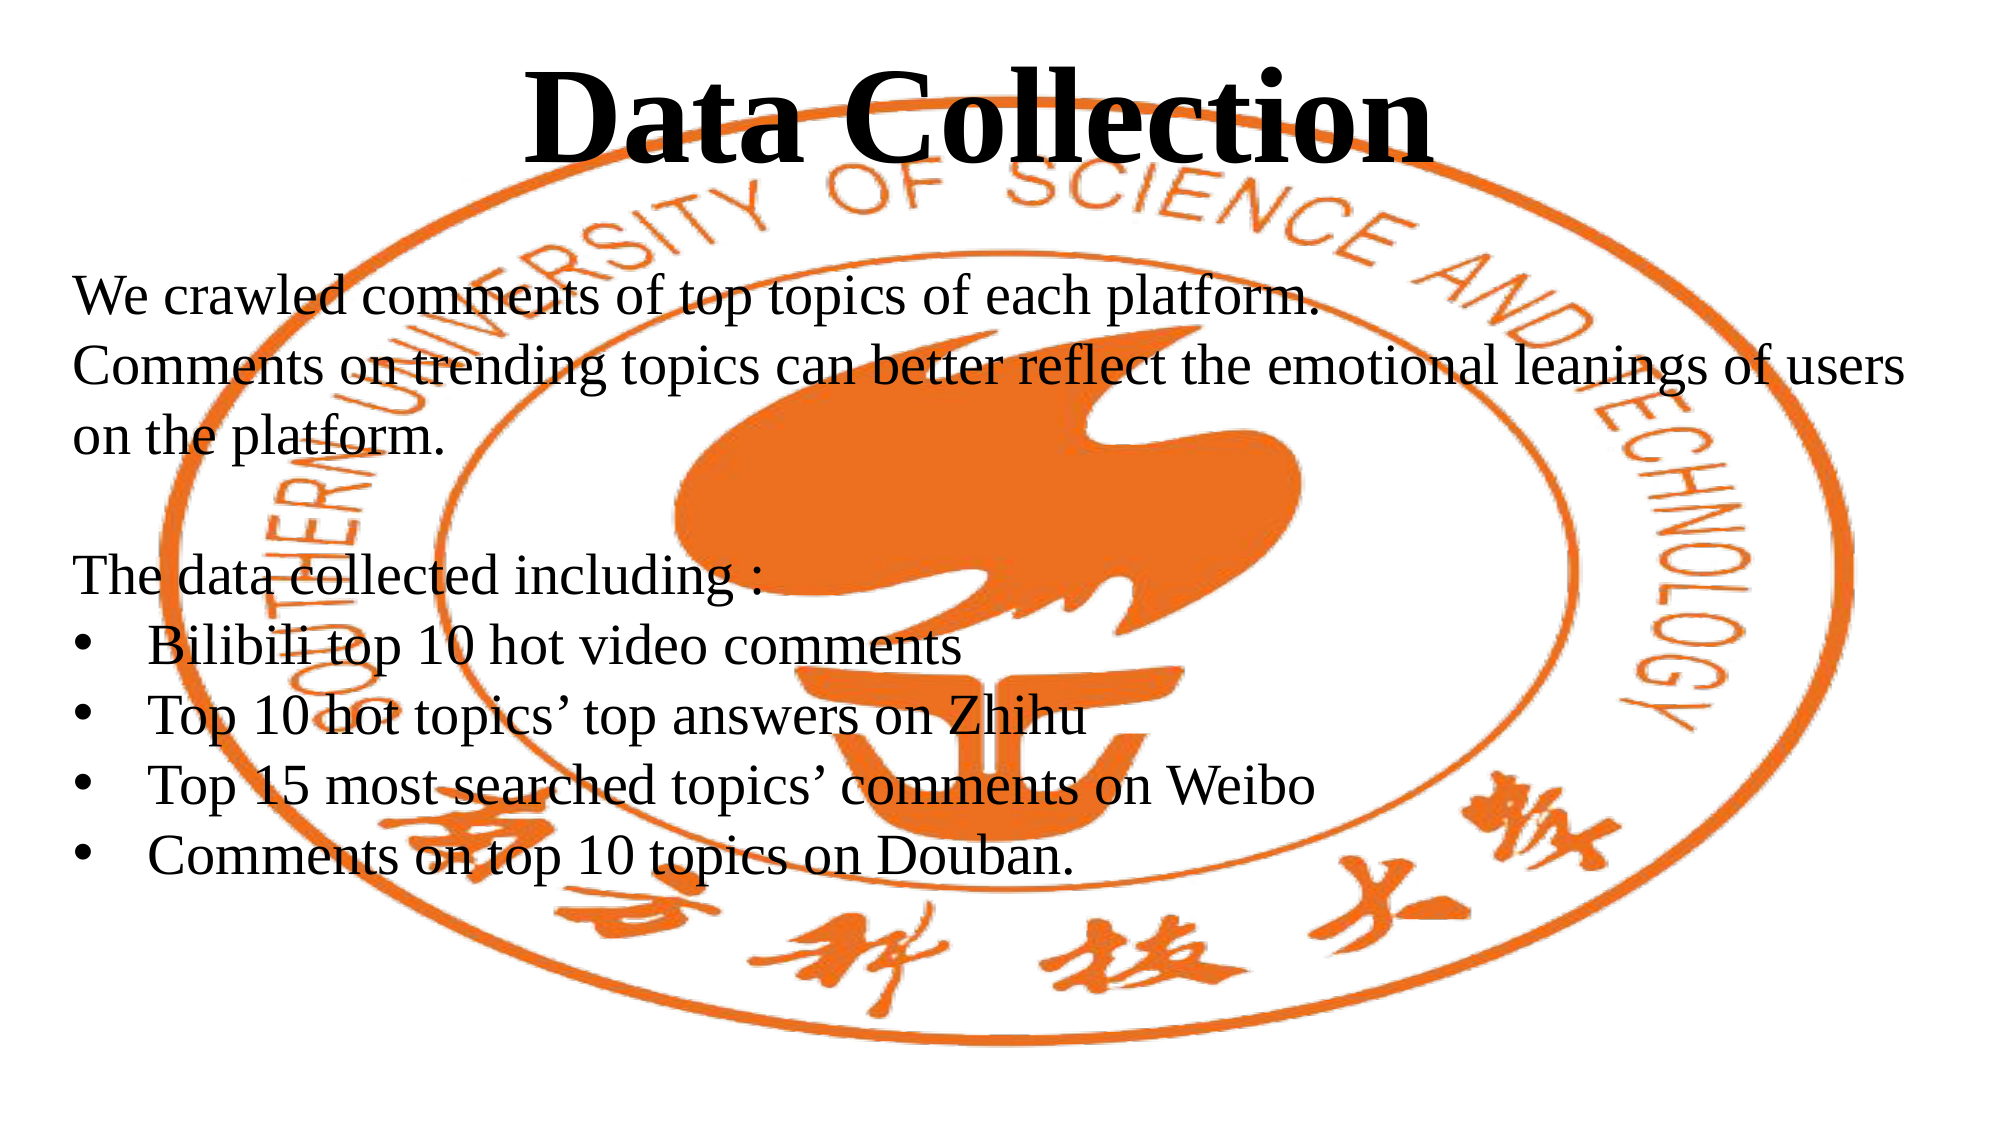

Data Collection

We crawled comments of top topics of each platform.
Comments on trending topics can better reflect the emotional leanings of users on the platform.

The data collected including :
Bilibili top 10 hot video comments
Top 10 hot topics’ top answers on Zhihu
Top 15 most searched topics’ comments on Weibo
Comments on top 10 topics on Douban.